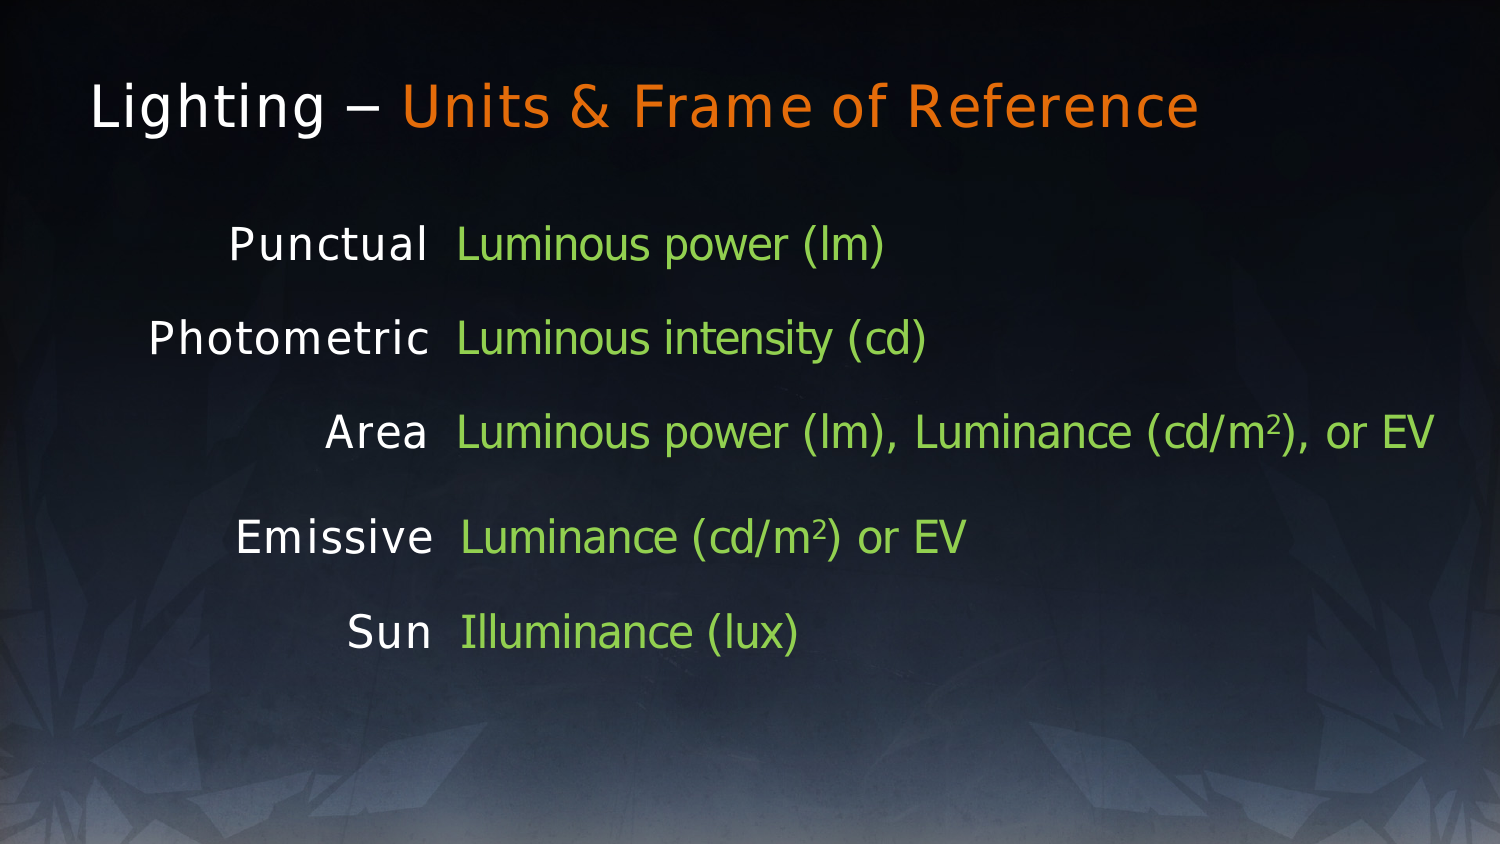

# Lighting – Units & Frame of Reference
Punctual
Luminous power (lm)
Photometric
Luminous intensity (cd)
Area
Luminous power (lm), Luminance (cd/m2), or EV
Emissive
Luminance (cd/m2) or EV
Sun
Illuminance (lux)